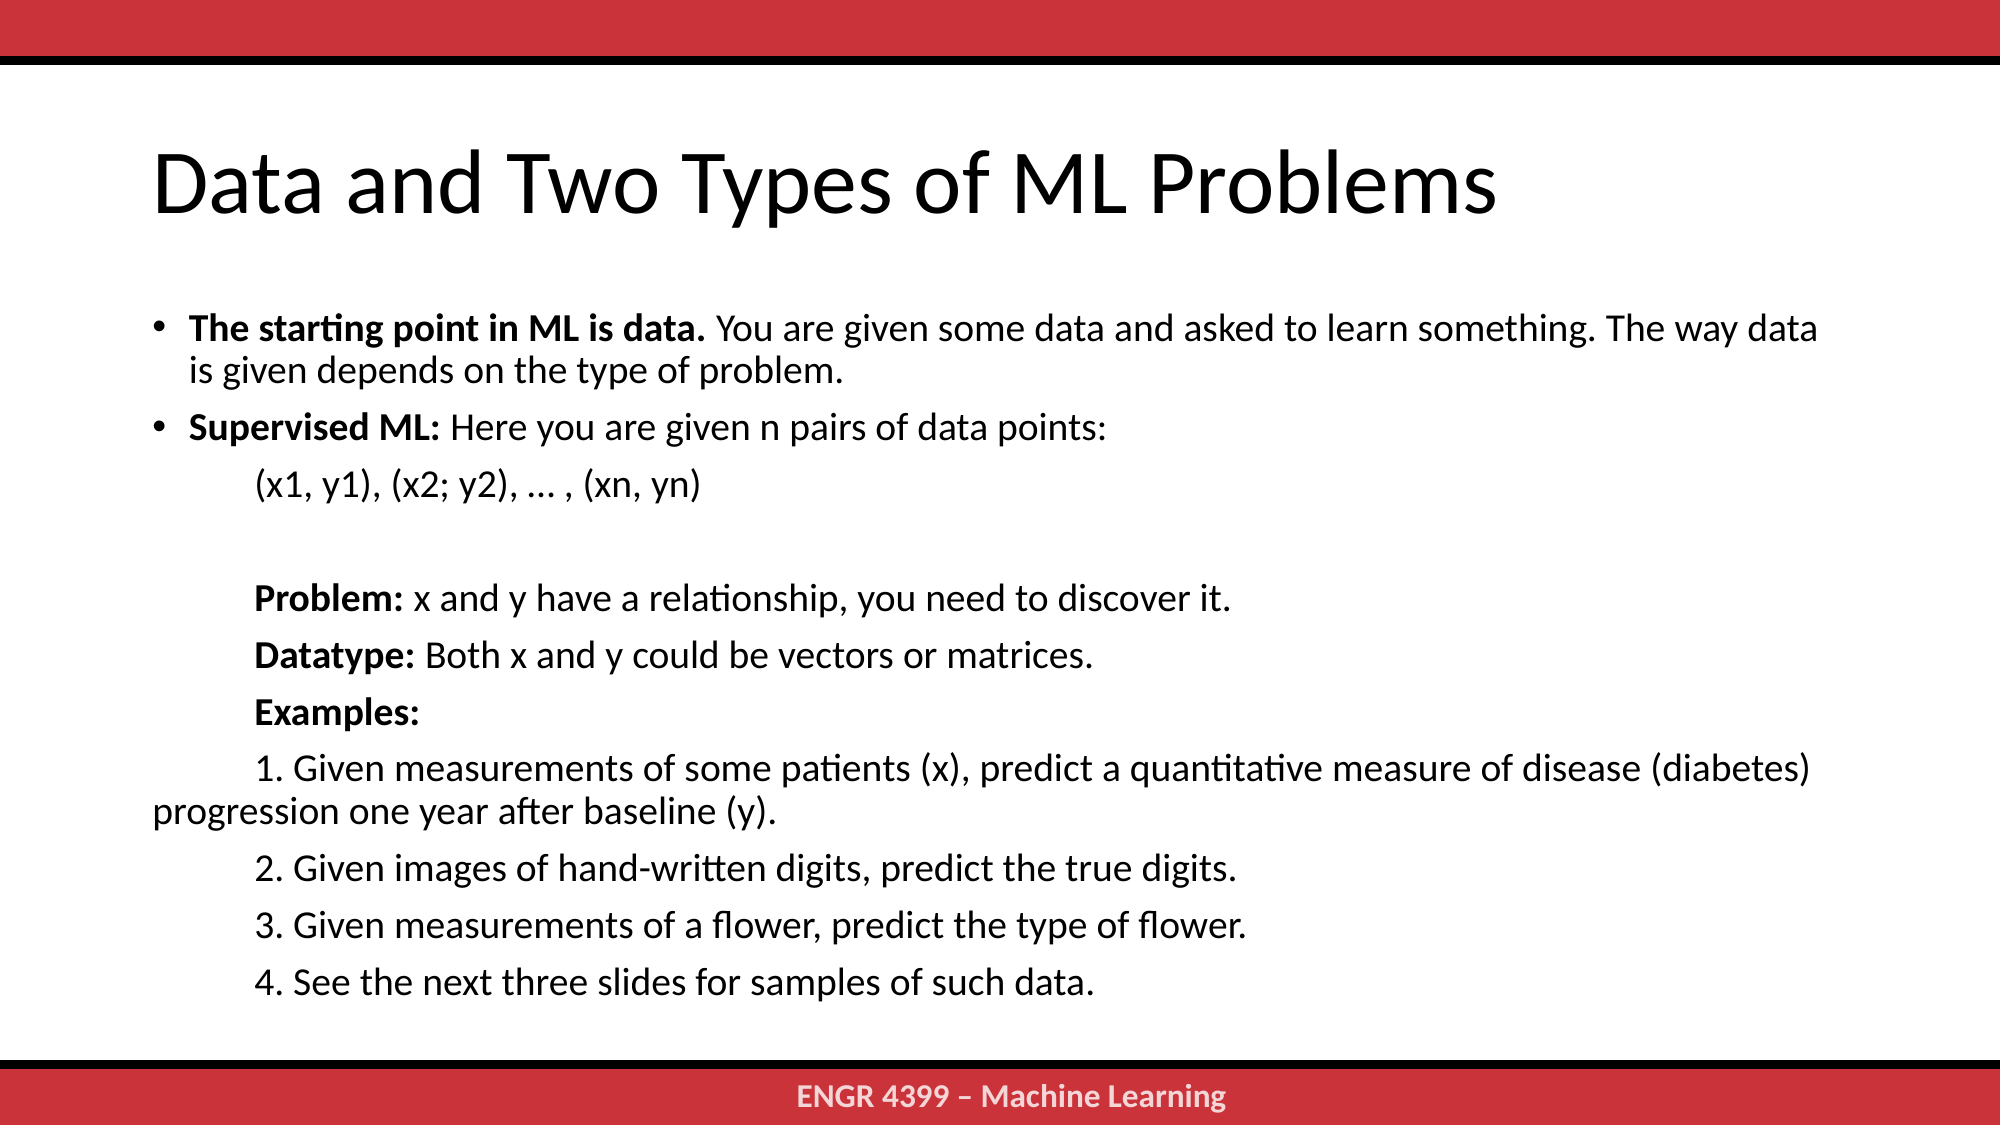

# Data and Two Types of ML Problems
The starting point in ML is data. You are given some data and asked to learn something. The way data is given depends on the type of problem.
Supervised ML: Here you are given n pairs of data points:
	(x1, y1), (x2; y2), … , (xn, yn)

	Problem: x and y have a relationship, you need to discover it.
	Datatype: Both x and y could be vectors or matrices.
	Examples:
		1. Given measurements of some patients (x), predict a quantitative measure of disease (diabetes) progression one year after baseline (y).
		2. Given images of hand-written digits, predict the true digits.
		3. Given measurements of a flower, predict the type of flower.
		4. See the next three slides for samples of such data.
8
ENGR 4399 – Machine Learning